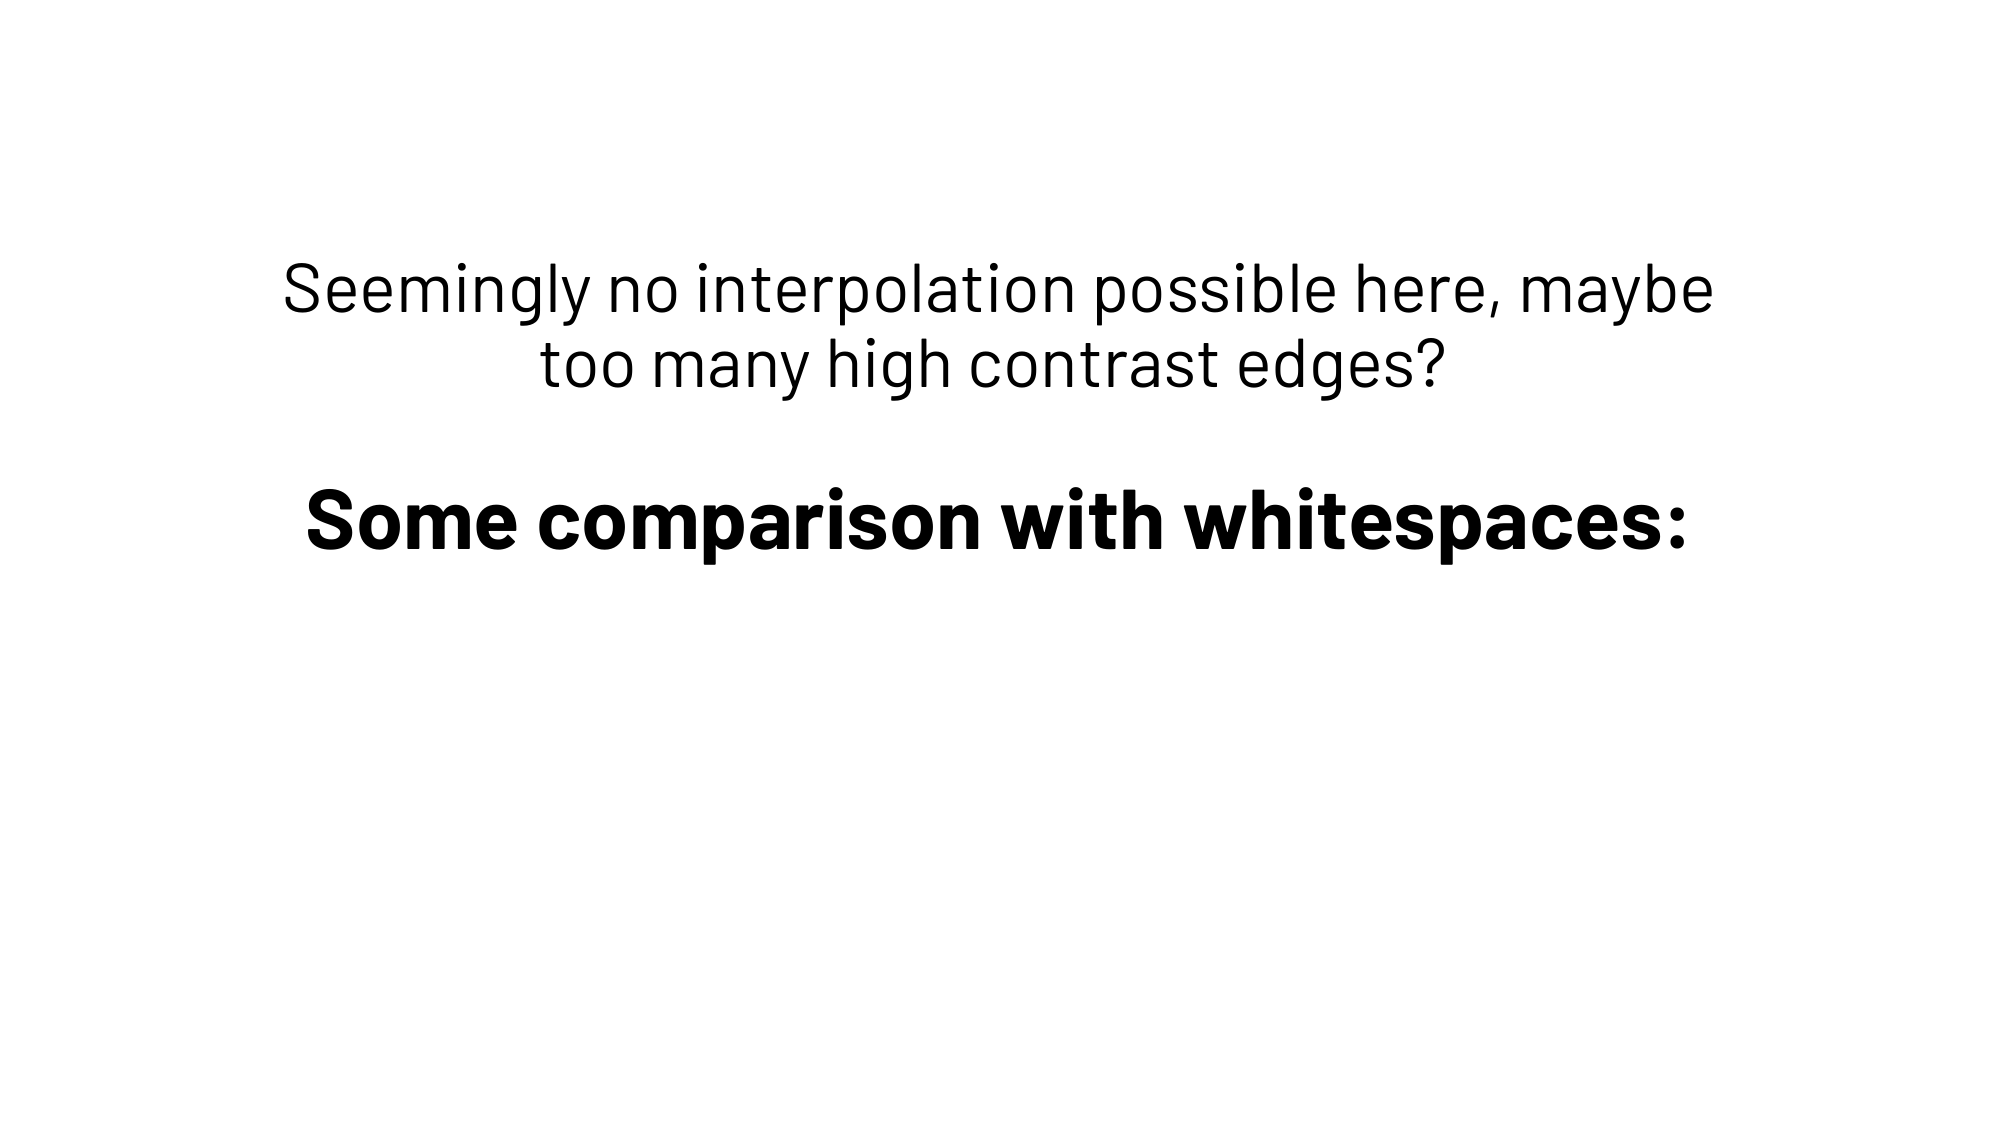

# Seemingly no interpolation possible here, maybe too many high contrast edges? Some comparison with whitespaces: